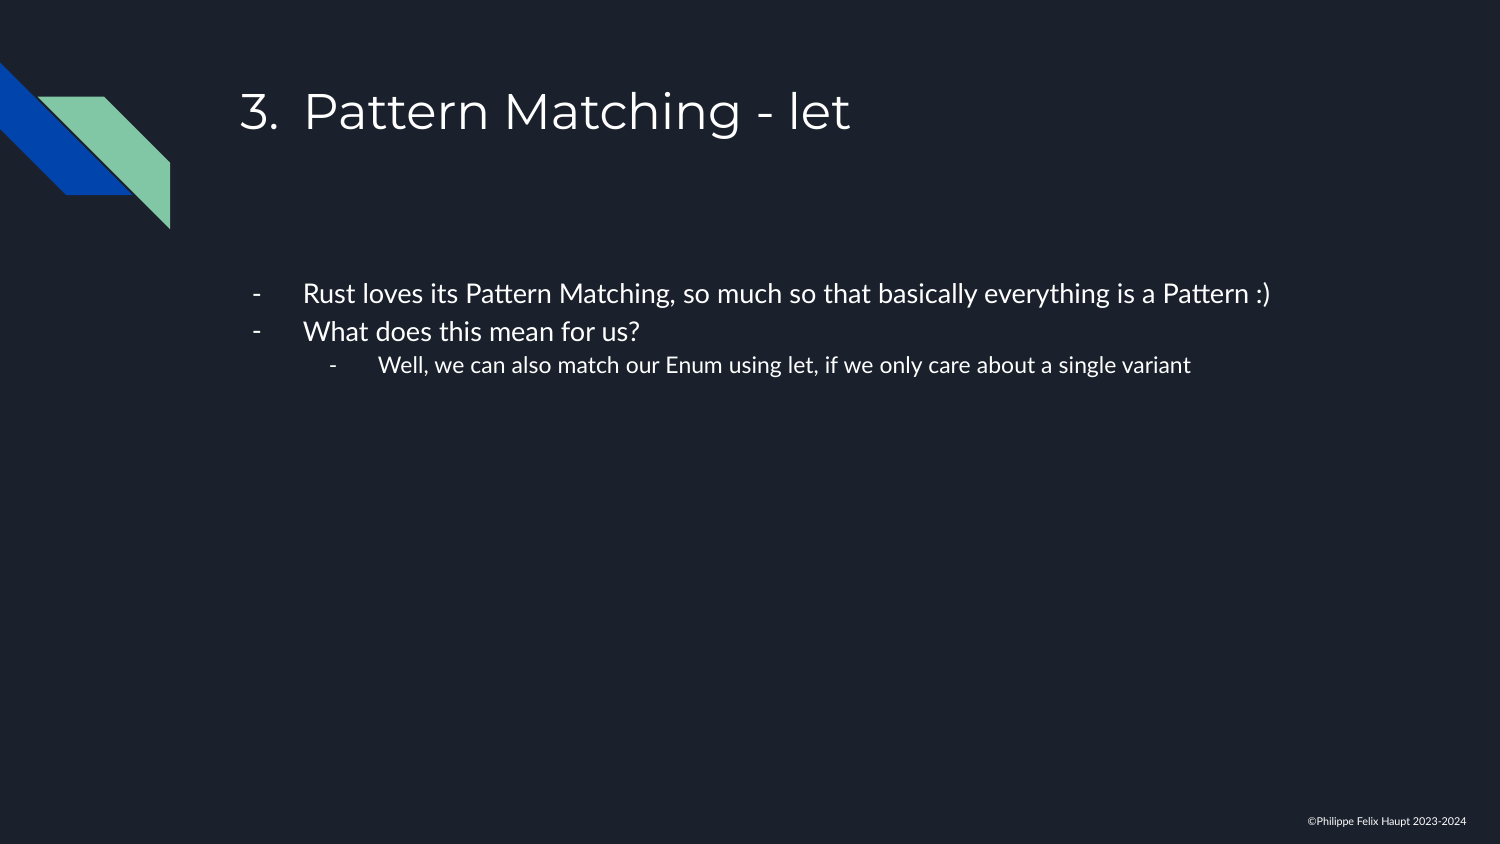

# Pattern Matching - let
Rust loves its Pattern Matching, so much so that basically everything is a Pattern :)
What does this mean for us?
Well, we can also match our Enum using let, if we only care about a single variant
©Philippe Felix Haupt 2023-2024